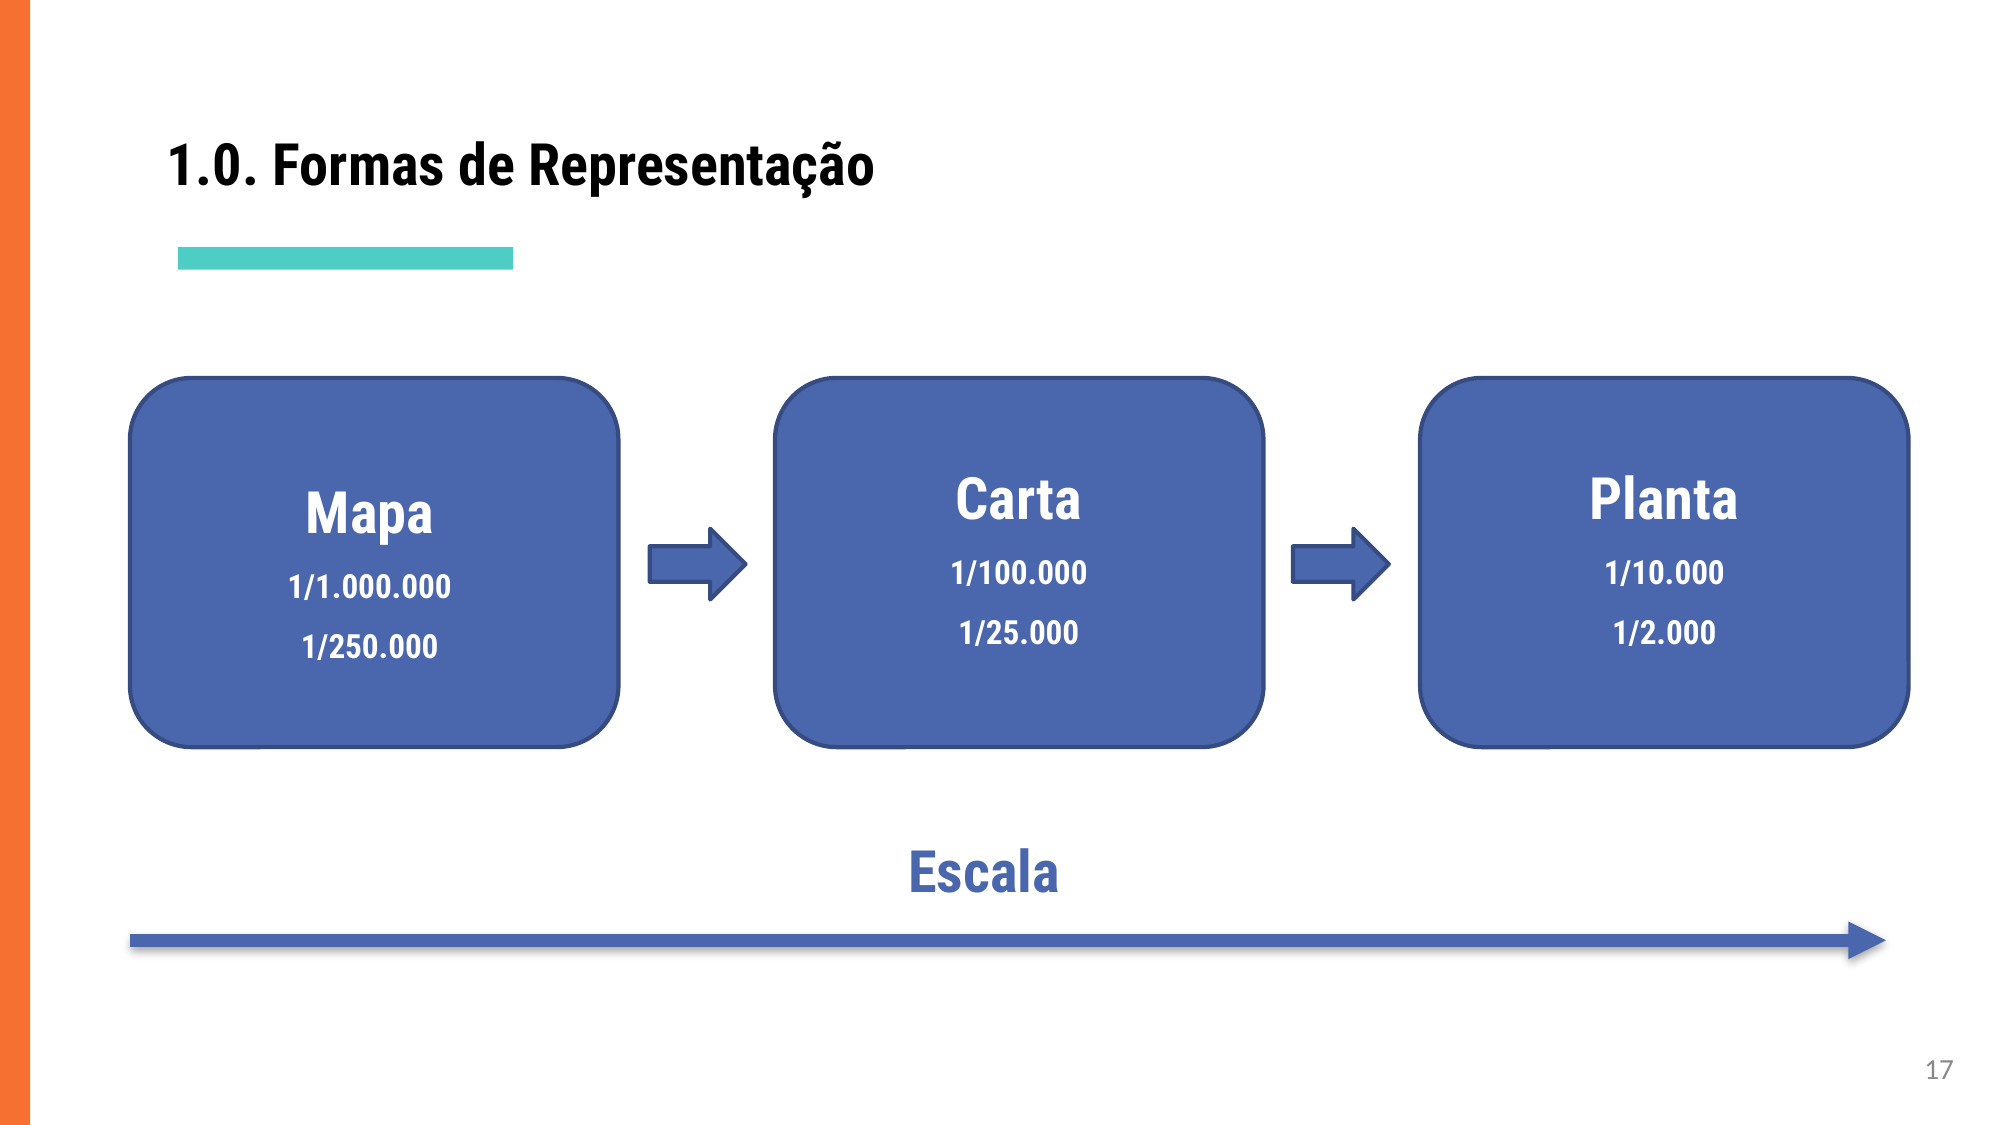

# 1.0. Formas de Representação

Carta
1/100.000
1/25.000
Planta
1/10.000
1/2.000
Mapa
1/1.000.000
1/250.000

Escala
17